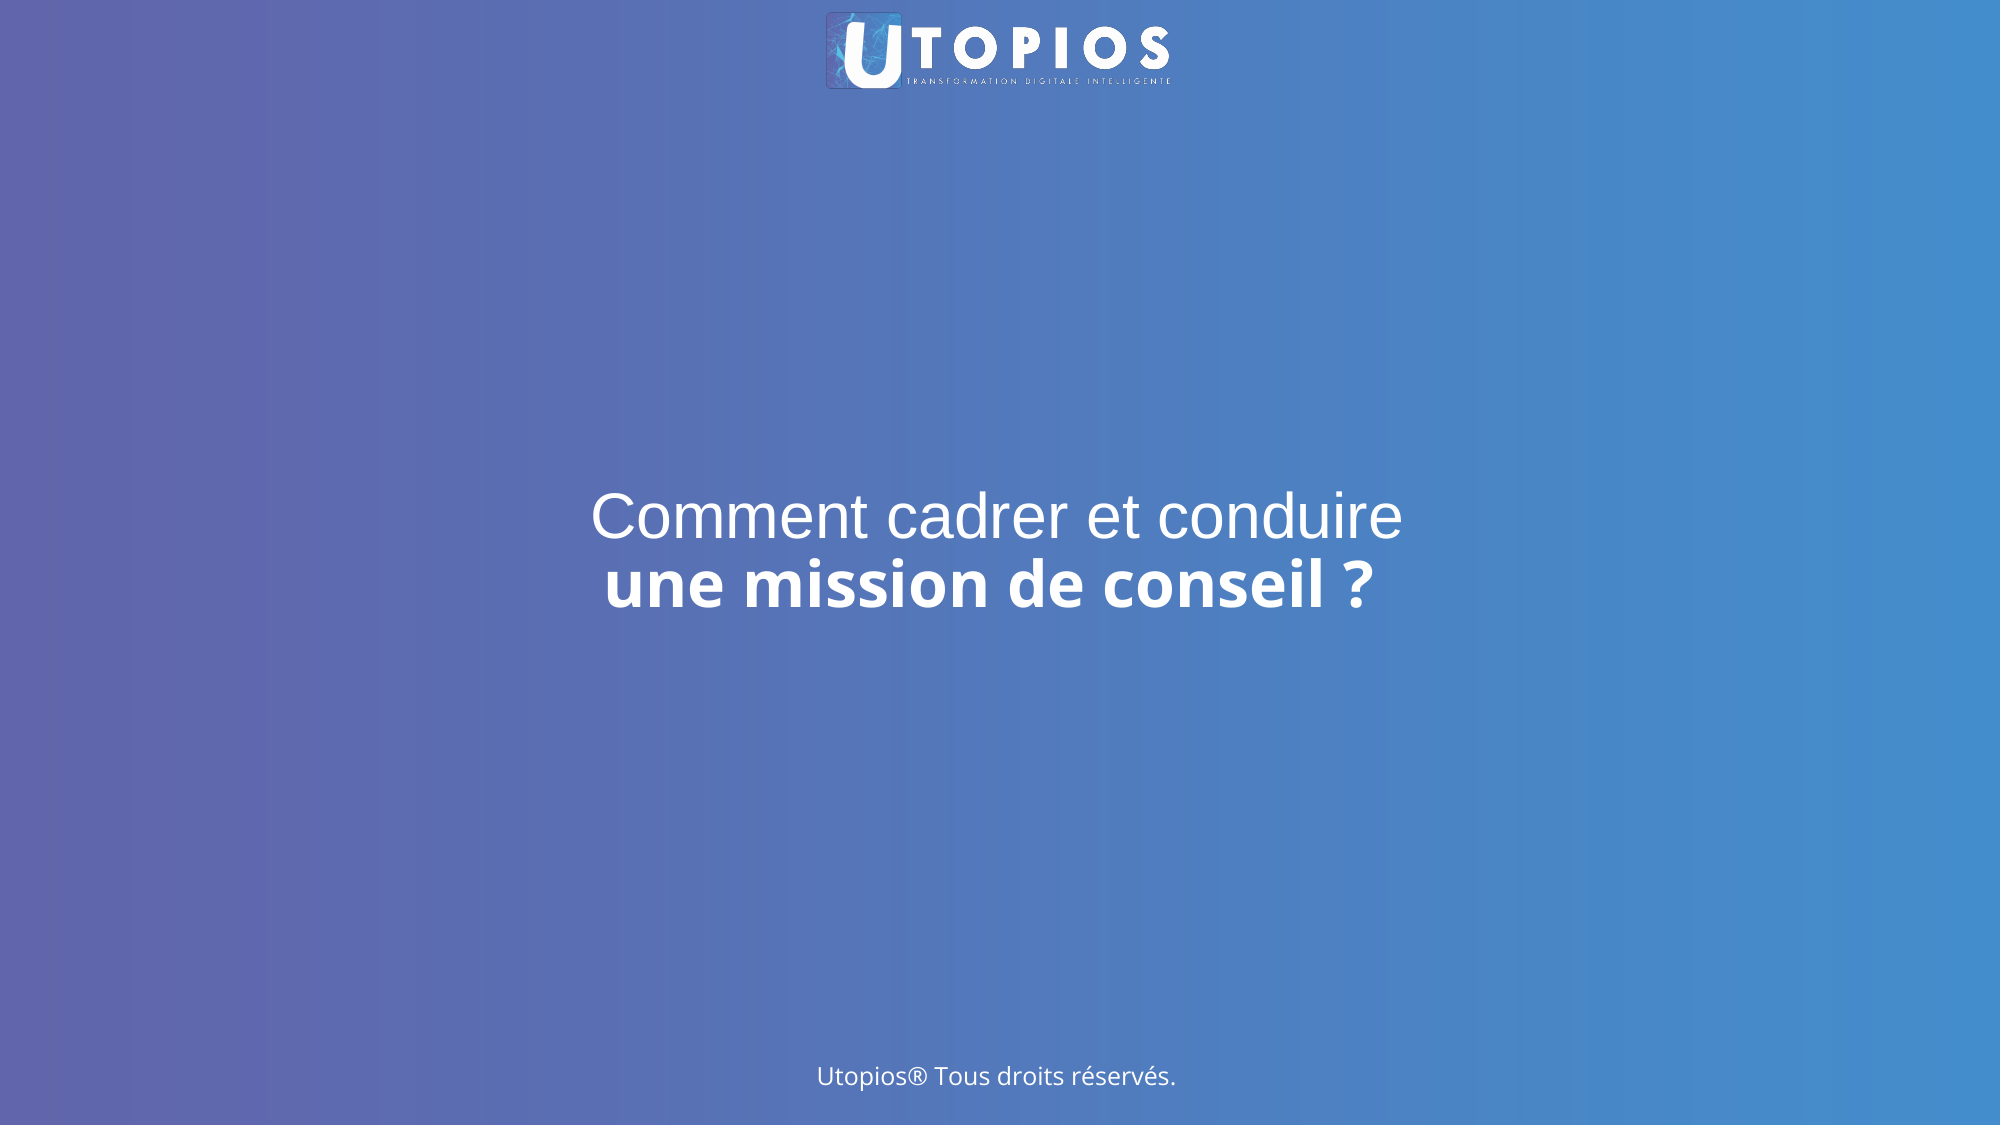

# Comment cadrer et conduire une mission de conseil ?
Utopios® Tous droits réservés.